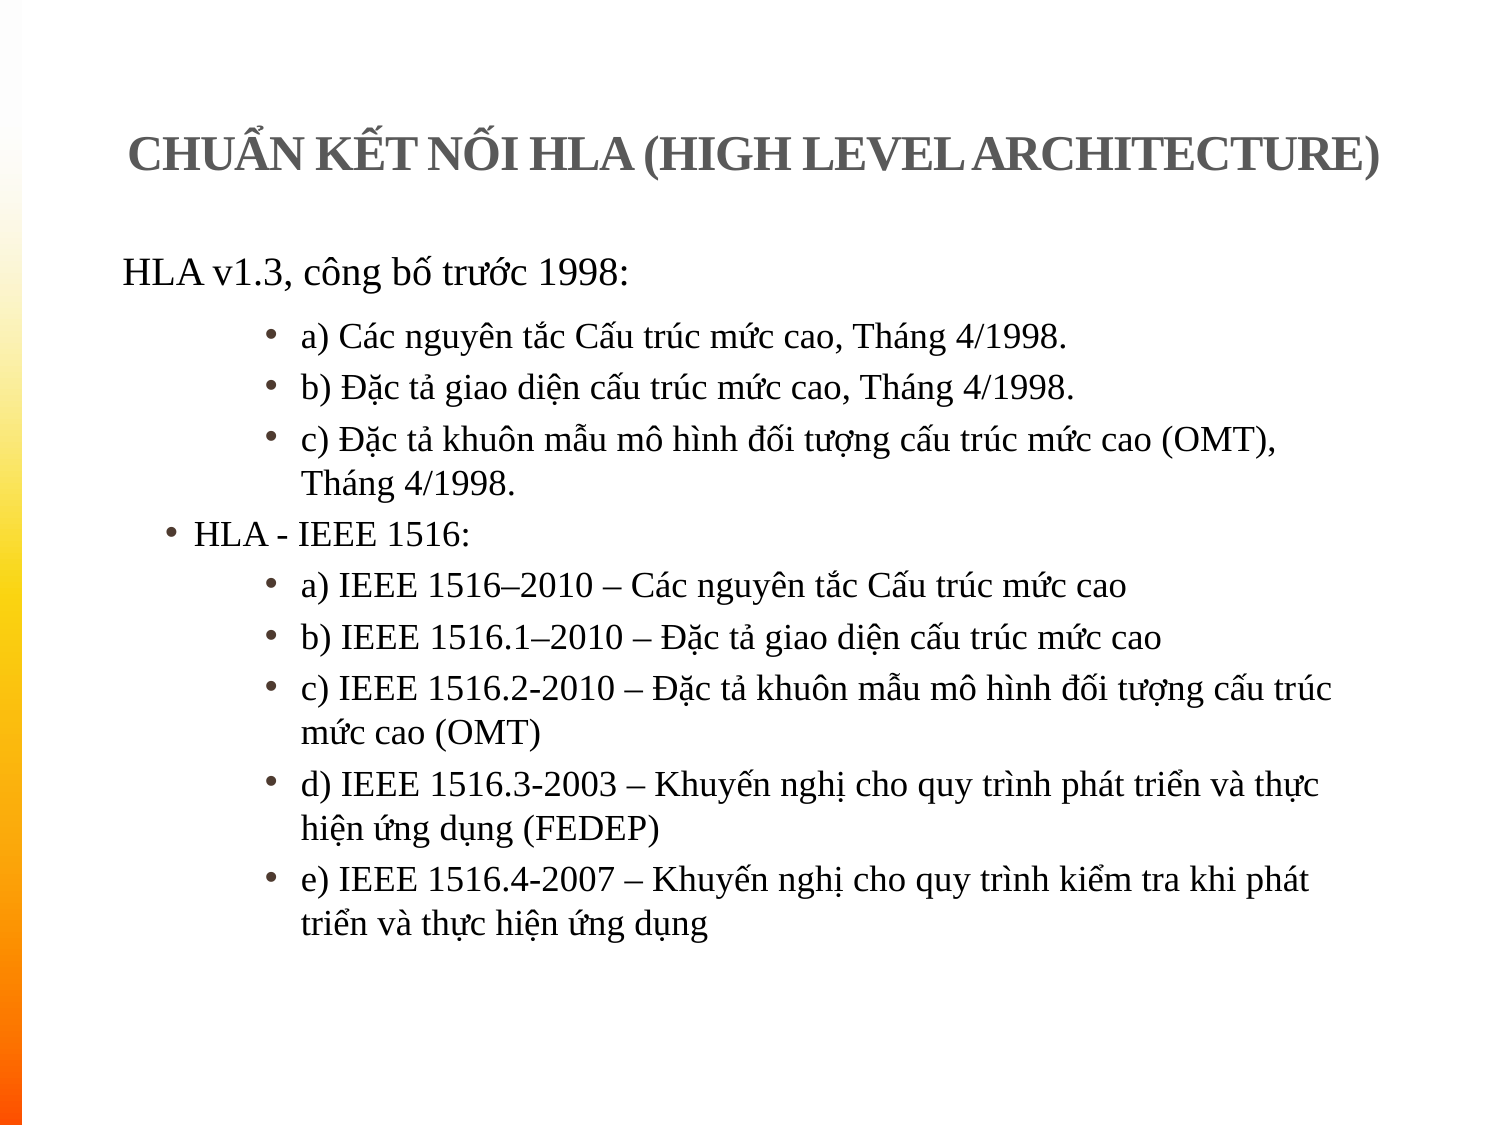

# chuẩn kết nối HLA (High Level Architecture)
HLA v1.3, công bố trước 1998:
a) Các nguyên tắc Cấu trúc mức cao, Tháng 4/1998.
b) Đặc tả giao diện cấu trúc mức cao, Tháng 4/1998.
c) Đặc tả khuôn mẫu mô hình đối tượng cấu trúc mức cao (OMT), Tháng 4/1998.
HLA - IEEE 1516:
a) IEEE 1516–2010 – Các nguyên tắc Cấu trúc mức cao
b) IEEE 1516.1–2010 – Đặc tả giao diện cấu trúc mức cao
c) IEEE 1516.2-2010 – Đặc tả khuôn mẫu mô hình đối tượng cấu trúc mức cao (OMT)
d) IEEE 1516.3-2003 – Khuyến nghị cho quy trình phát triển và thực hiện ứng dụng (FEDEP)
e) IEEE 1516.4-2007 – Khuyến nghị cho quy trình kiểm tra khi phát triển và thực hiện ứng dụng